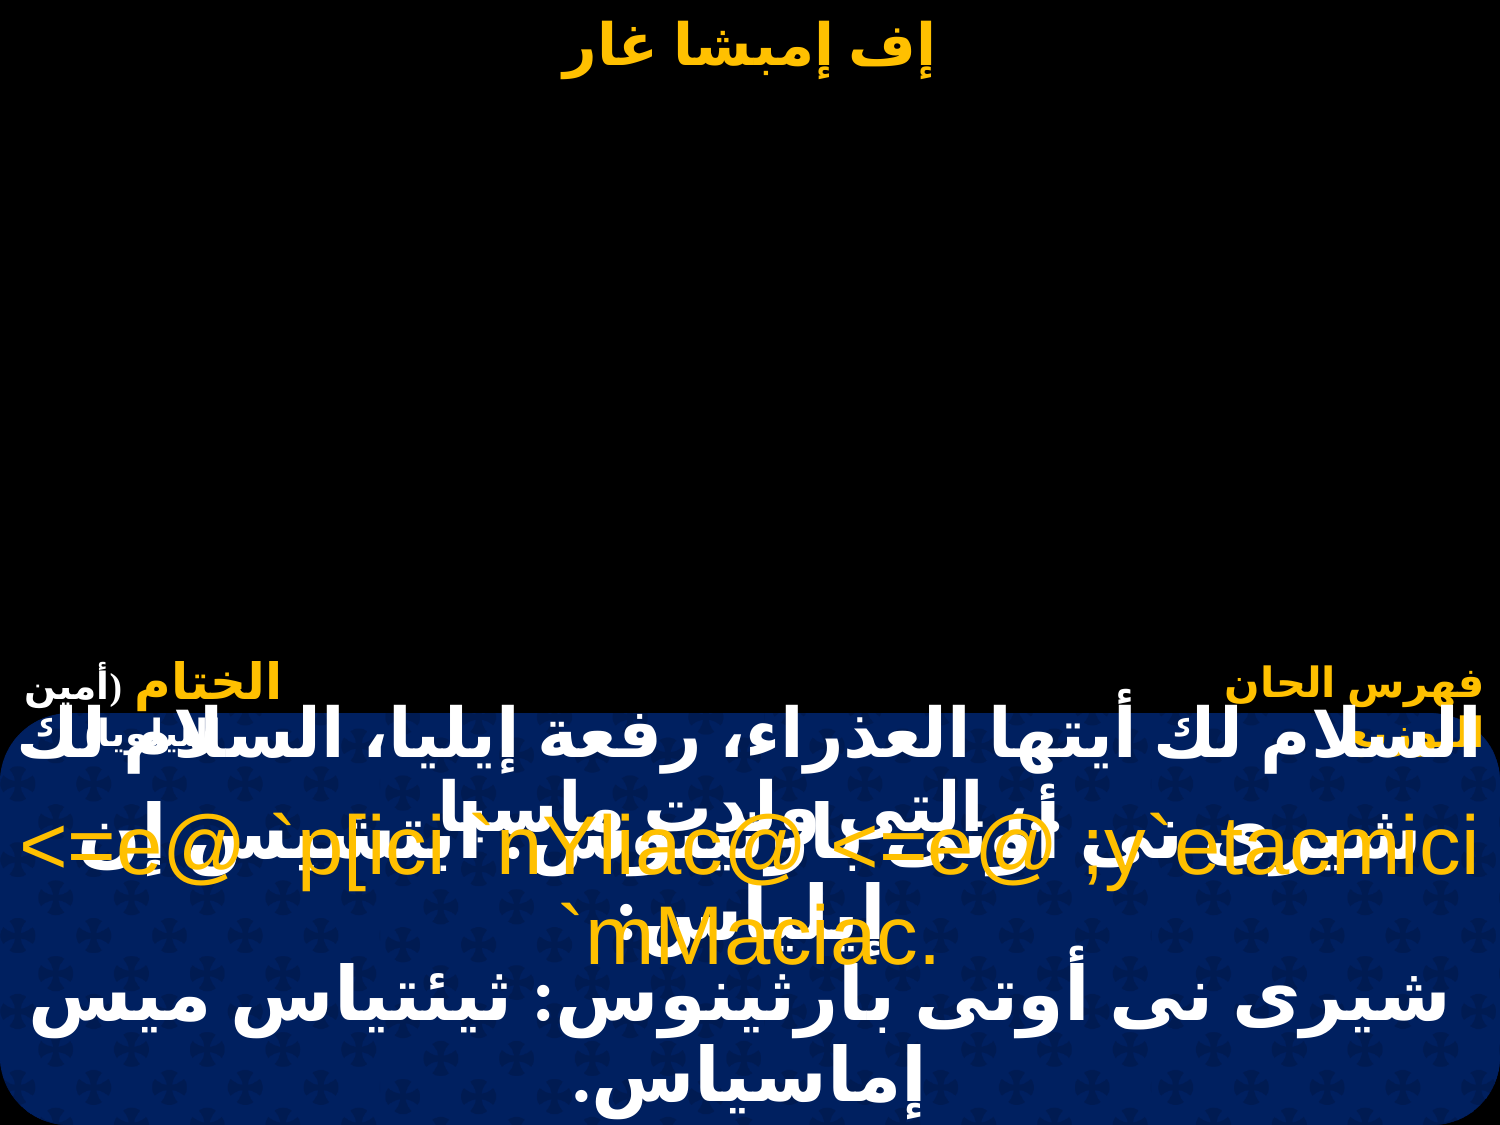

# السلام لك أيتها العذراء، رفعة إيليا، السلام لك ..، التى ولدت ماسيا
<=e@ `p[ici `nYliac@ <=e@ ;y`etacmici `mMaciac.
شيرى نى أوتى بارثينوس: ابتشيس إن إيلياس:
 شيرى نى أوتى بارثينوس: ثيئتياس ميس إماسياس.